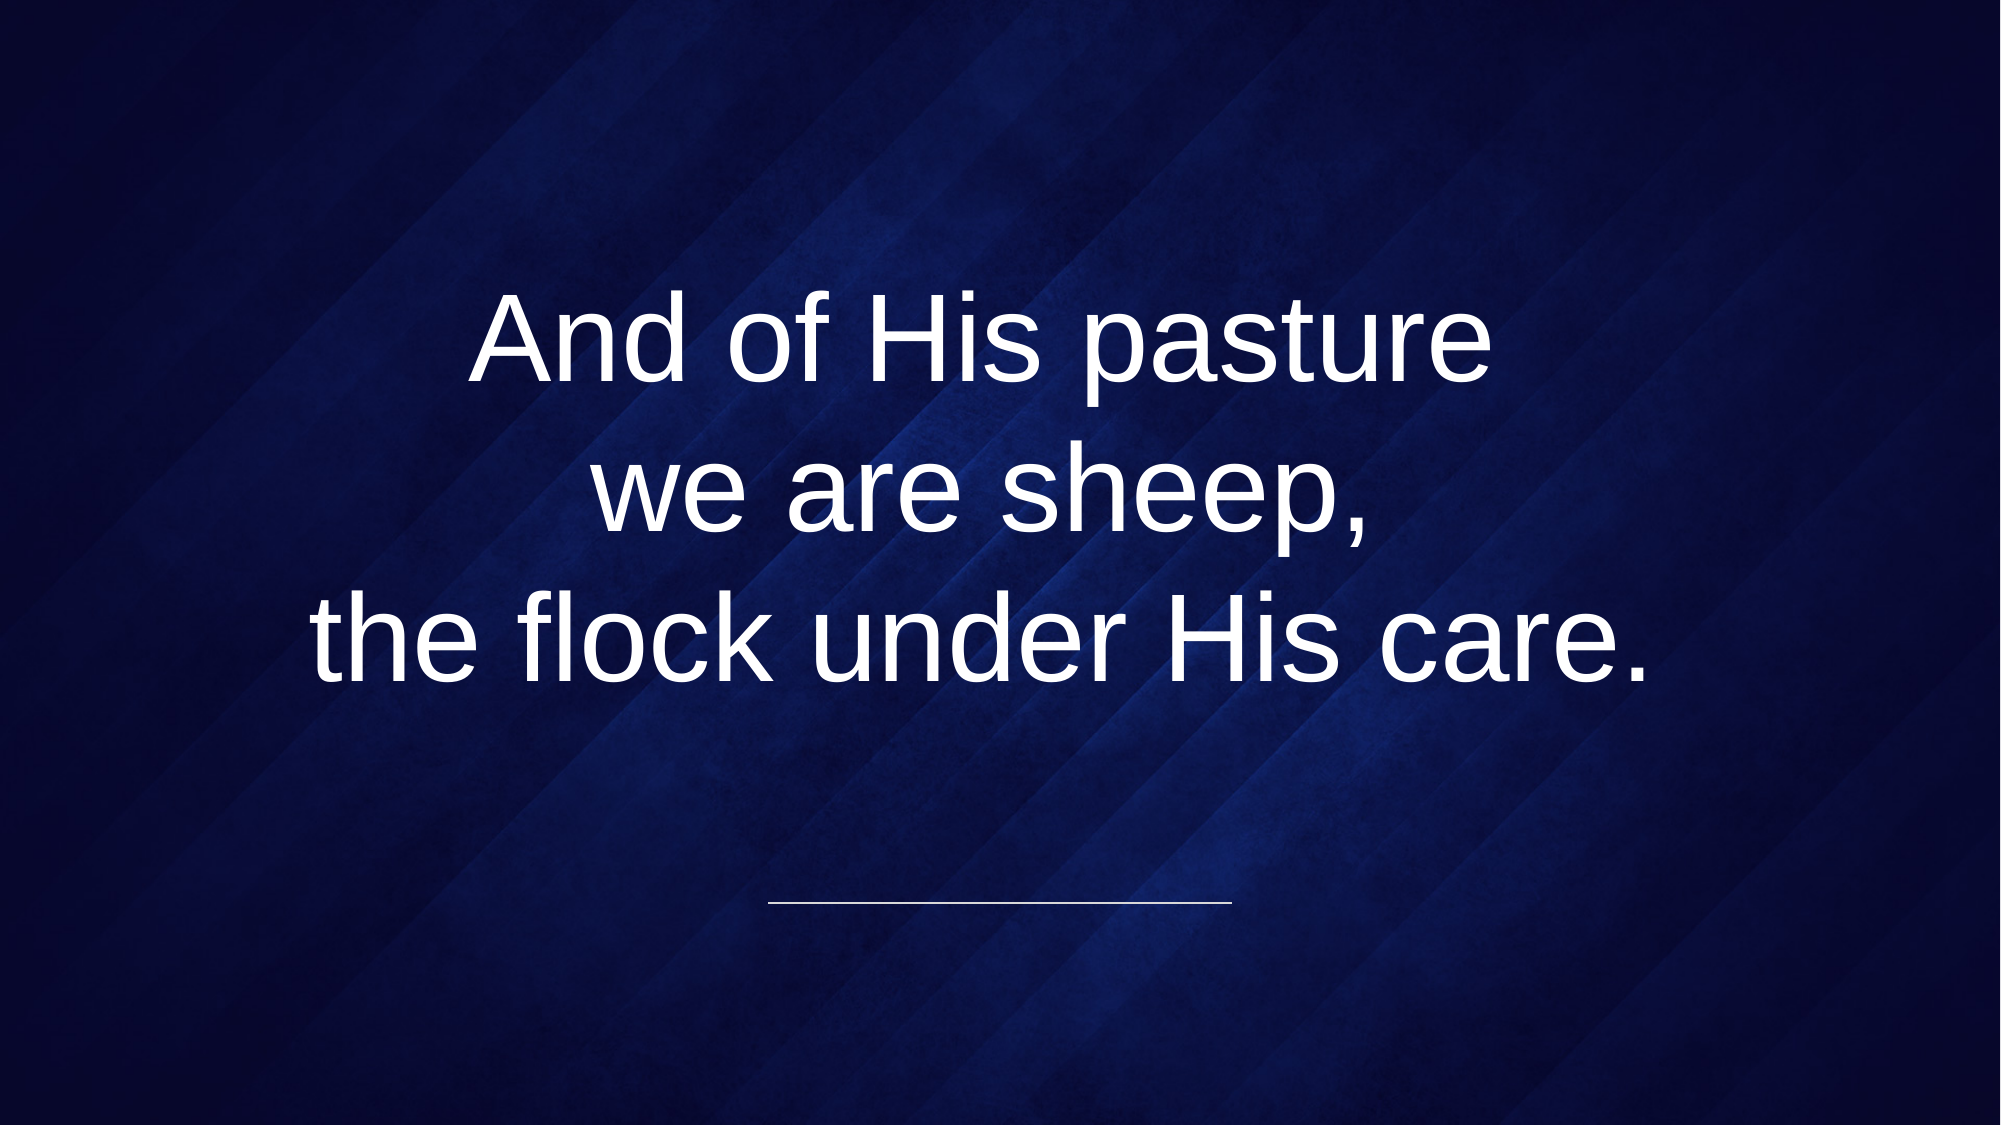

# And of His pasture we are sheep, the flock under His care.